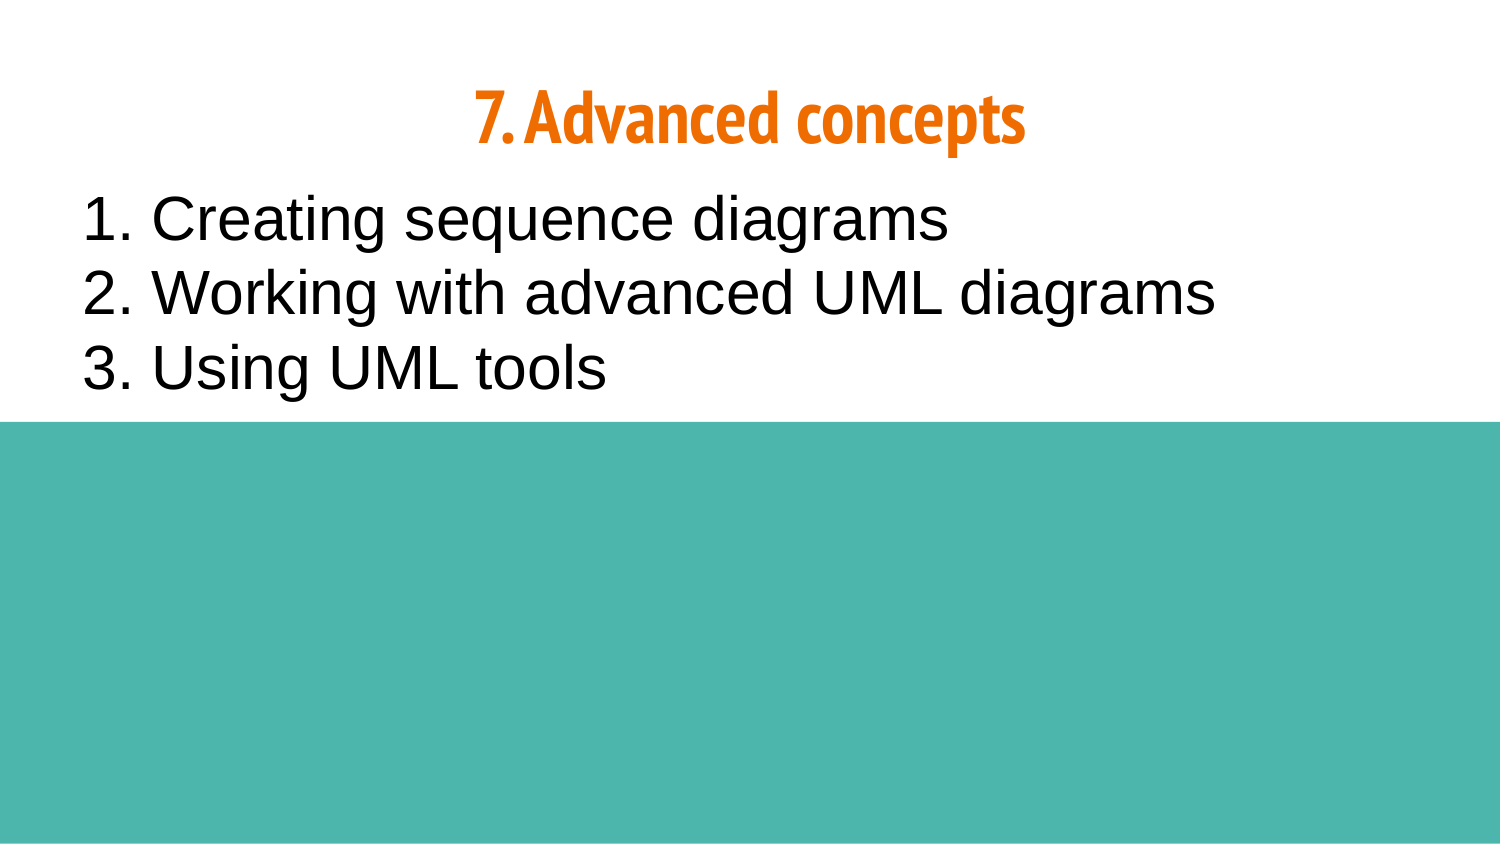

# 7. Advanced concepts
Creating sequence diagrams
Working with advanced UML diagrams
Using UML tools